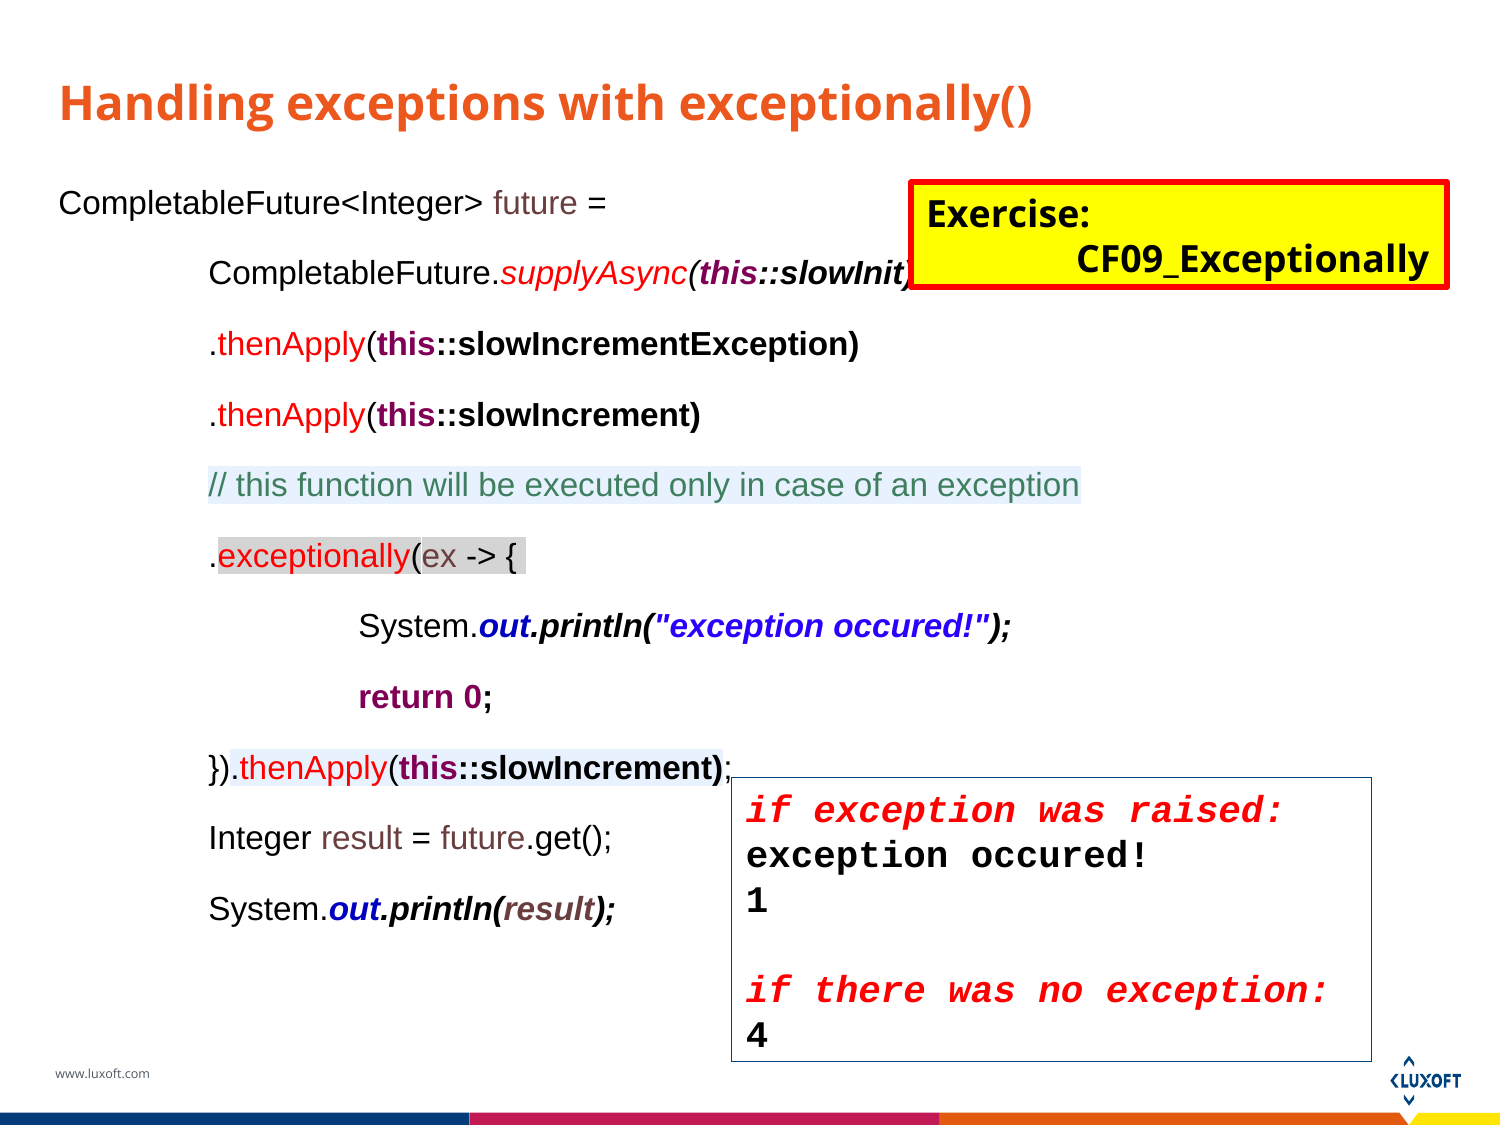

# Handling exceptions with exceptionally()
CompletableFuture<Integer> future =
	CompletableFuture.supplyAsync(this::slowInit)
	.thenApply(this::slowIncrementException)
	.thenApply(this::slowIncrement)
	// this function will be executed only in case of an exception
	.exceptionally(ex -> {
		System.out.println("exception occured!");
		return 0;
	}).thenApply(this::slowIncrement);
	Integer result = future.get();
	System.out.println(result);

Exercise:
	CF09_Exceptionally
if exception was raised:
exception occured!
1

if there was no exception:
4